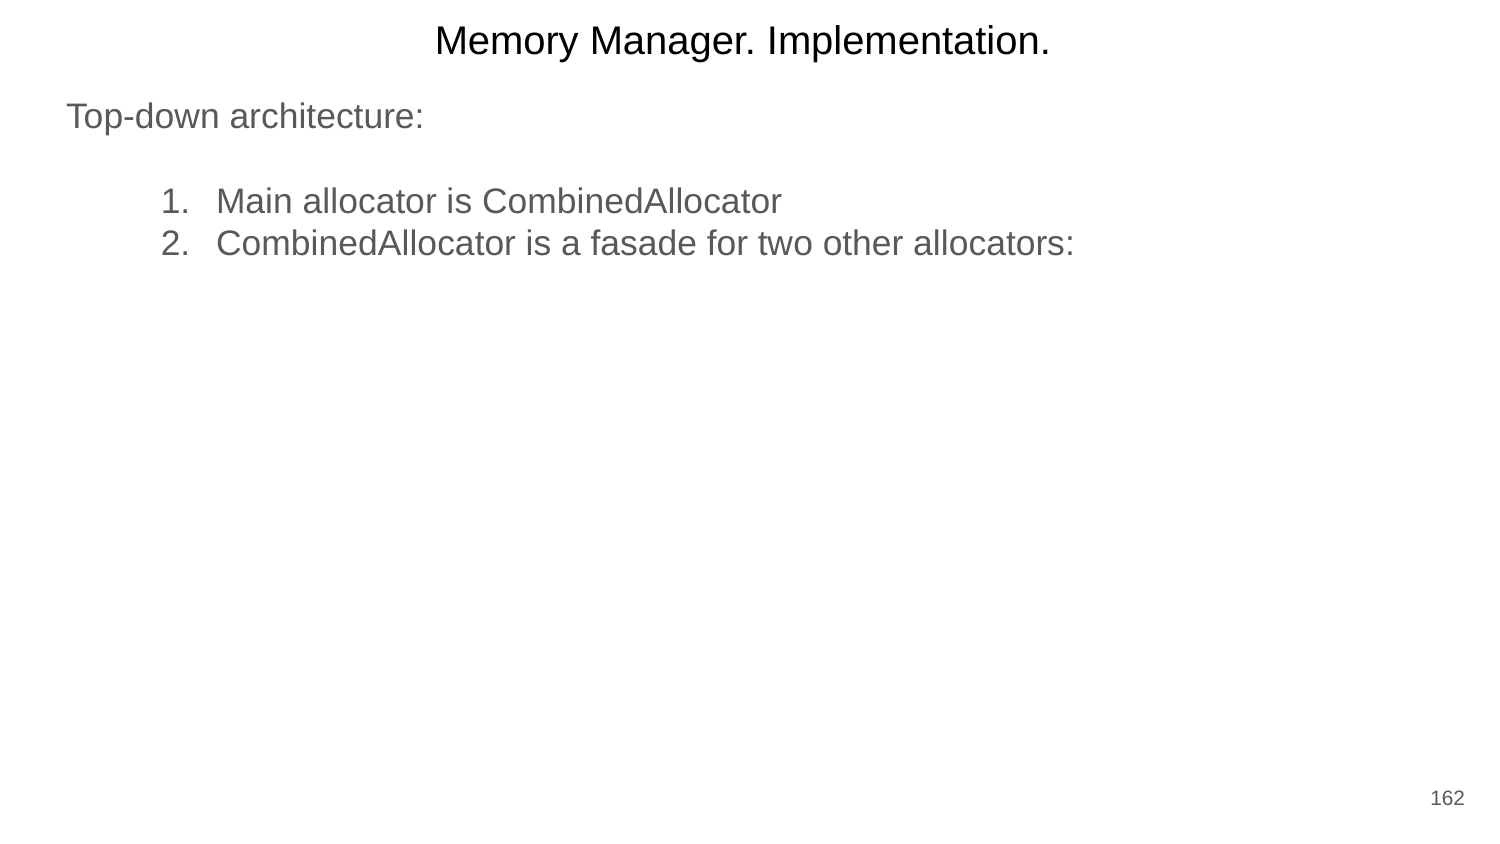

Memory Manager. Implementation.
Top-down architecture:

Main allocator is CombinedAllocator
CombinedAllocator is a fasade for two other allocators:

162